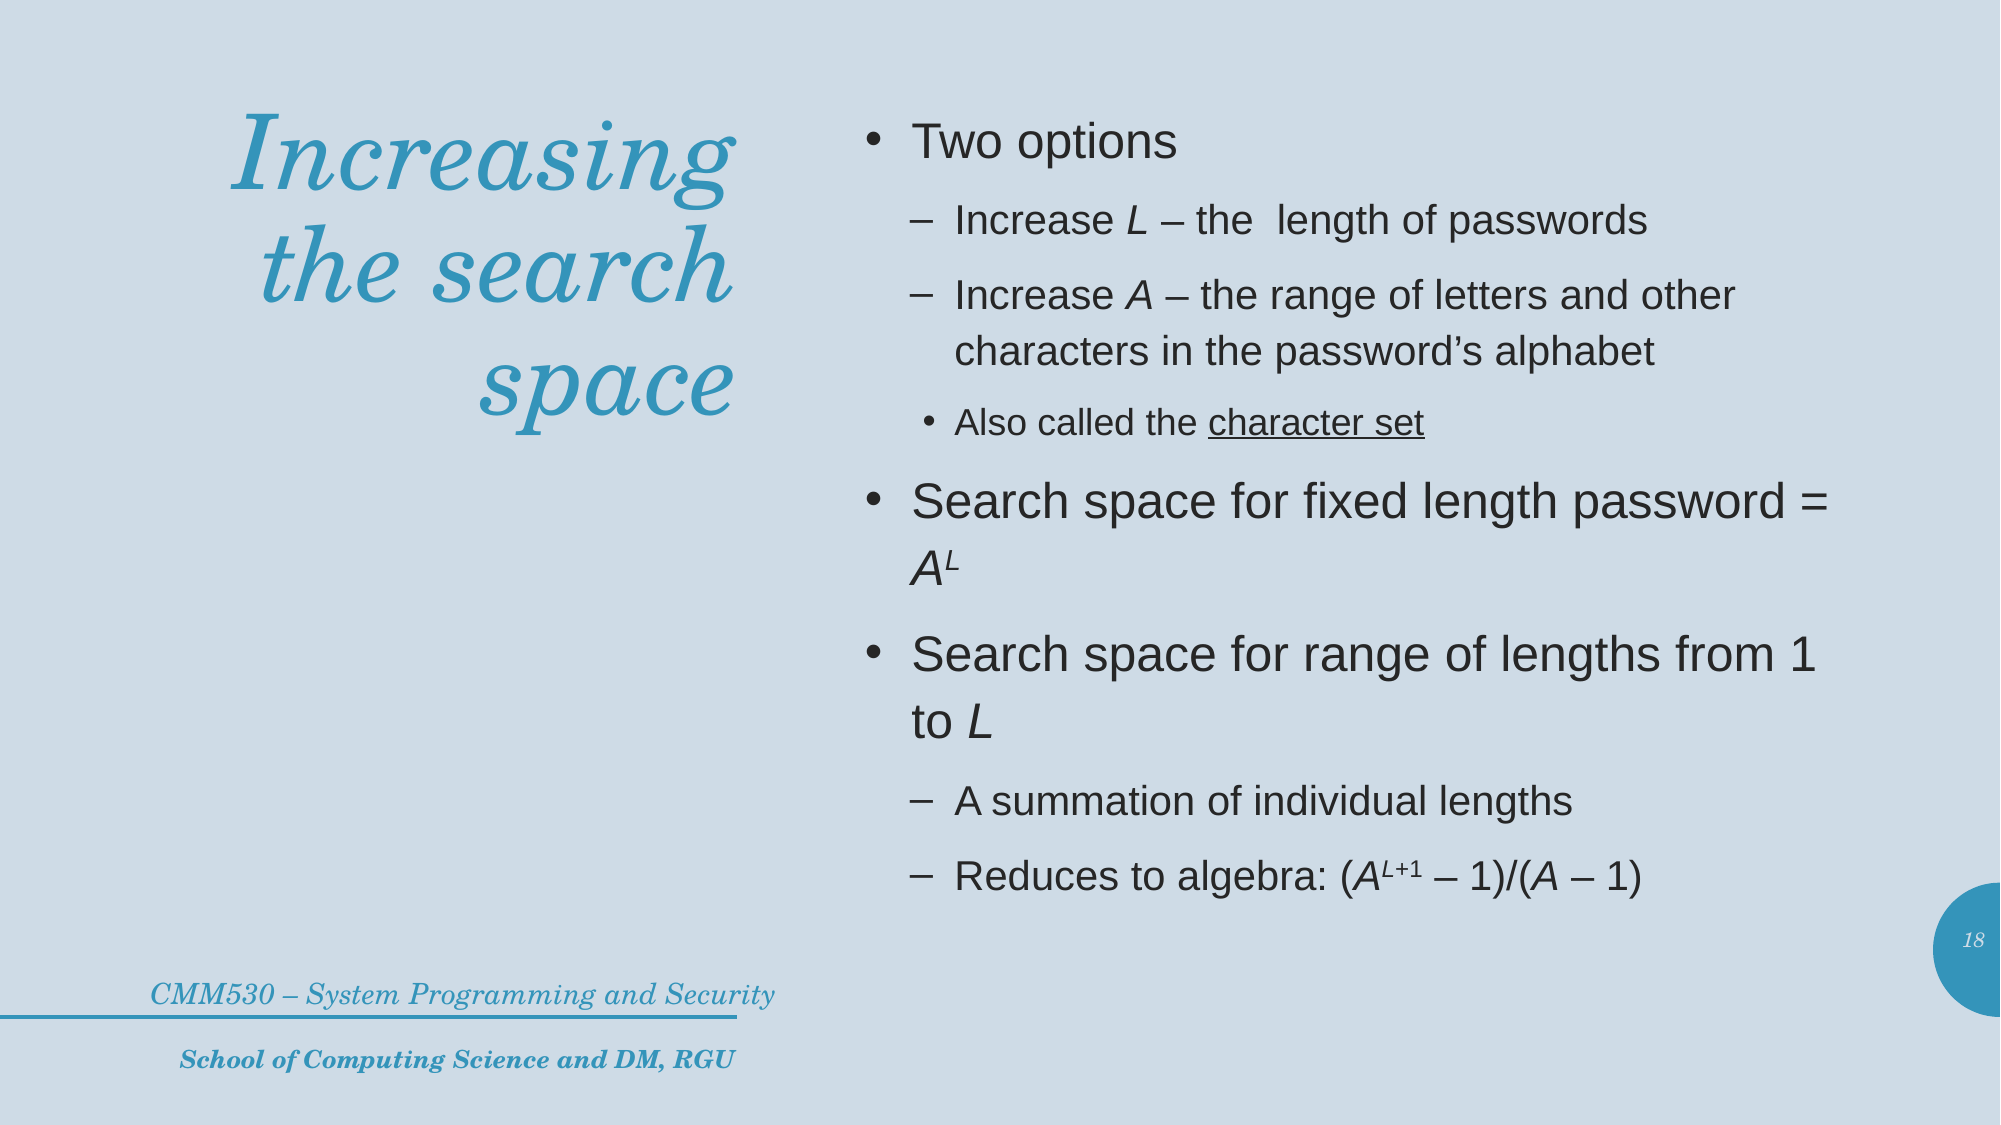

# Increasing the search space
Two options
Increase L – the  length of passwords
Increase A – the range of letters and other characters in the password’s alphabet
Also called the character set
Search space for fixed length password = AL
Search space for range of lengths from 1 to L
A summation of individual lengths
Reduces to algebra: (AL+1 – 1)/(A – 1)

18